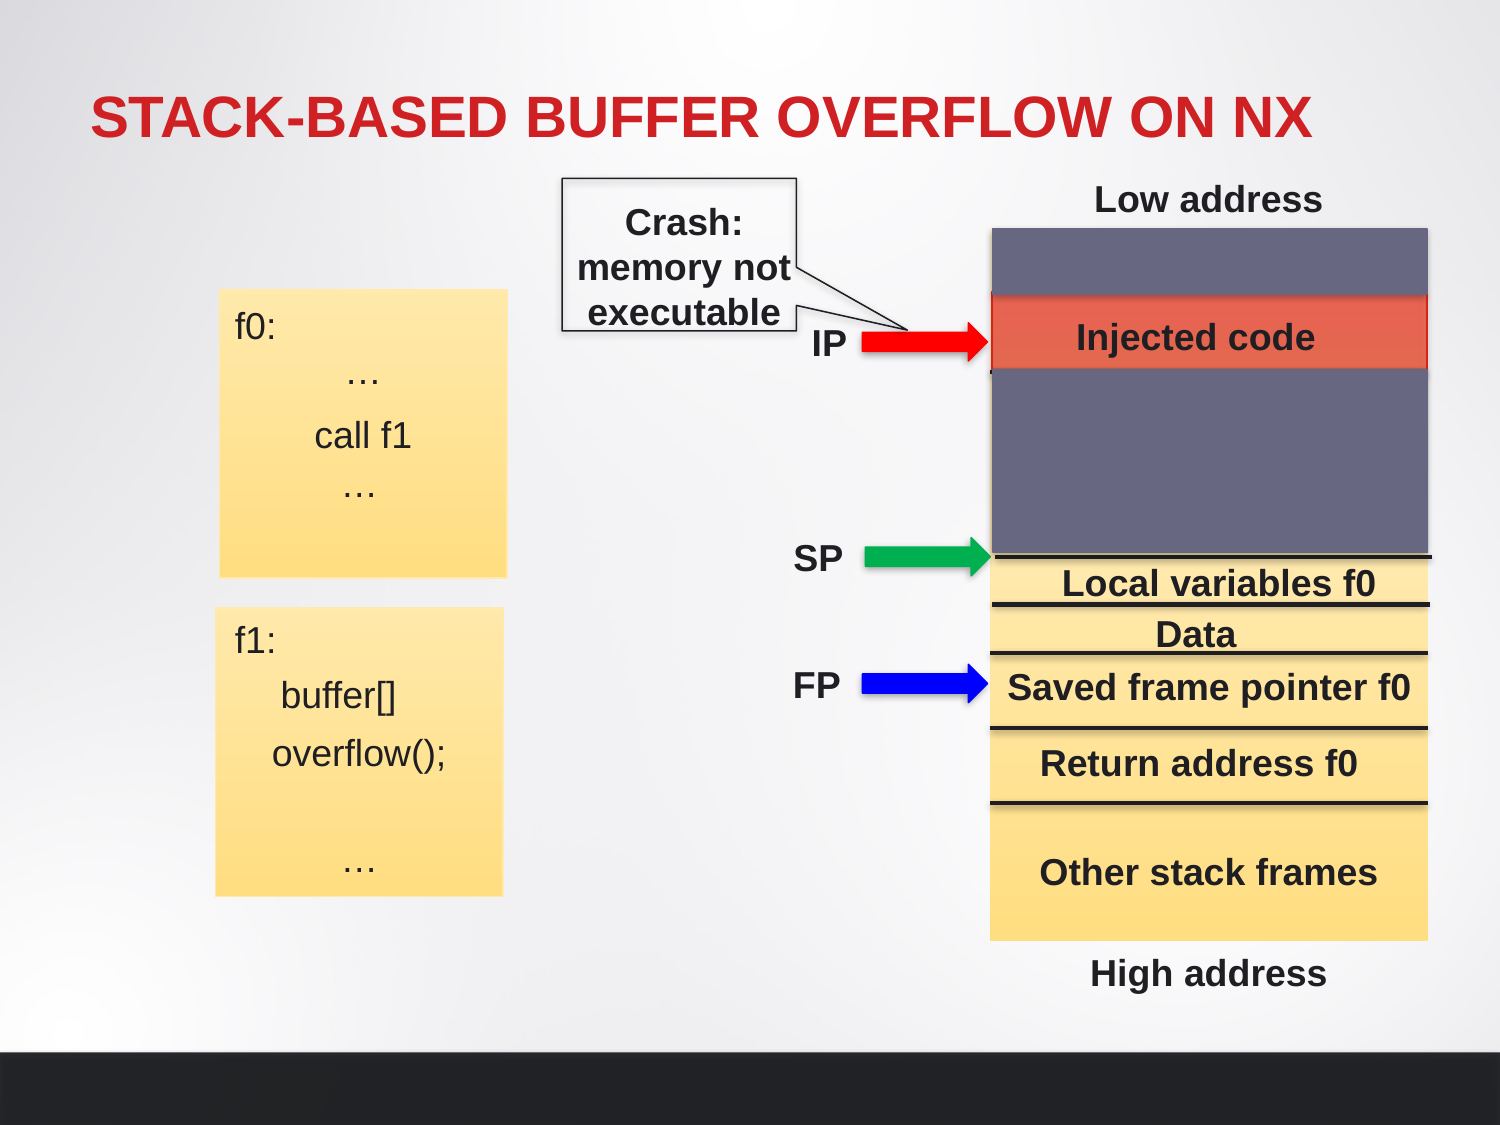

# Stack-based buffer overflow on NX
Low address

Crash: memory not executable

Saved frame pointer f0
Return address f0
Other stack frames

f0:
…
call f1
…

f1:
buffer[]
overflow();
…

Injected code
IP

SP

Local variables f0
Data
FP

High address